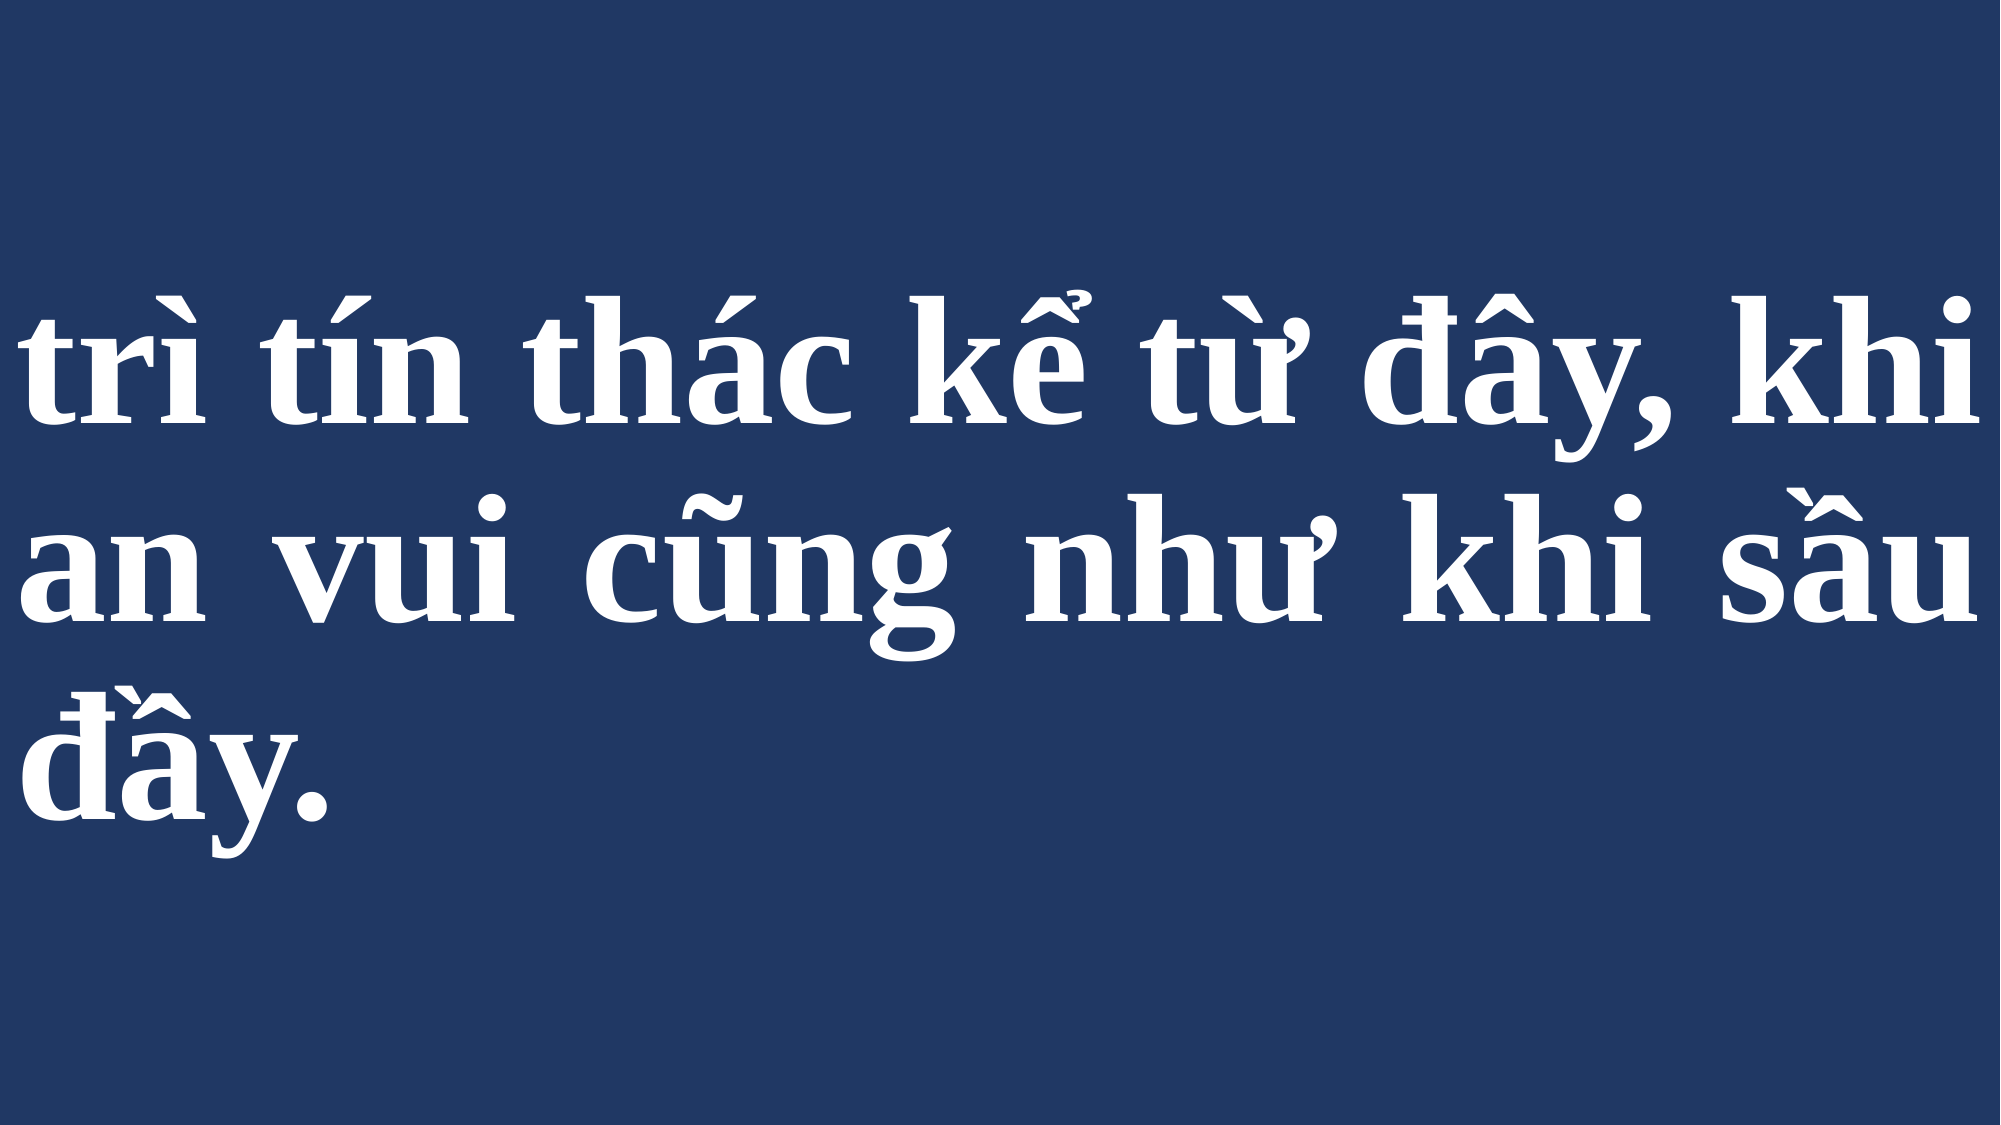

# trì tín thác kể từ đây, khi an vui cũng như khi sầu đầy.